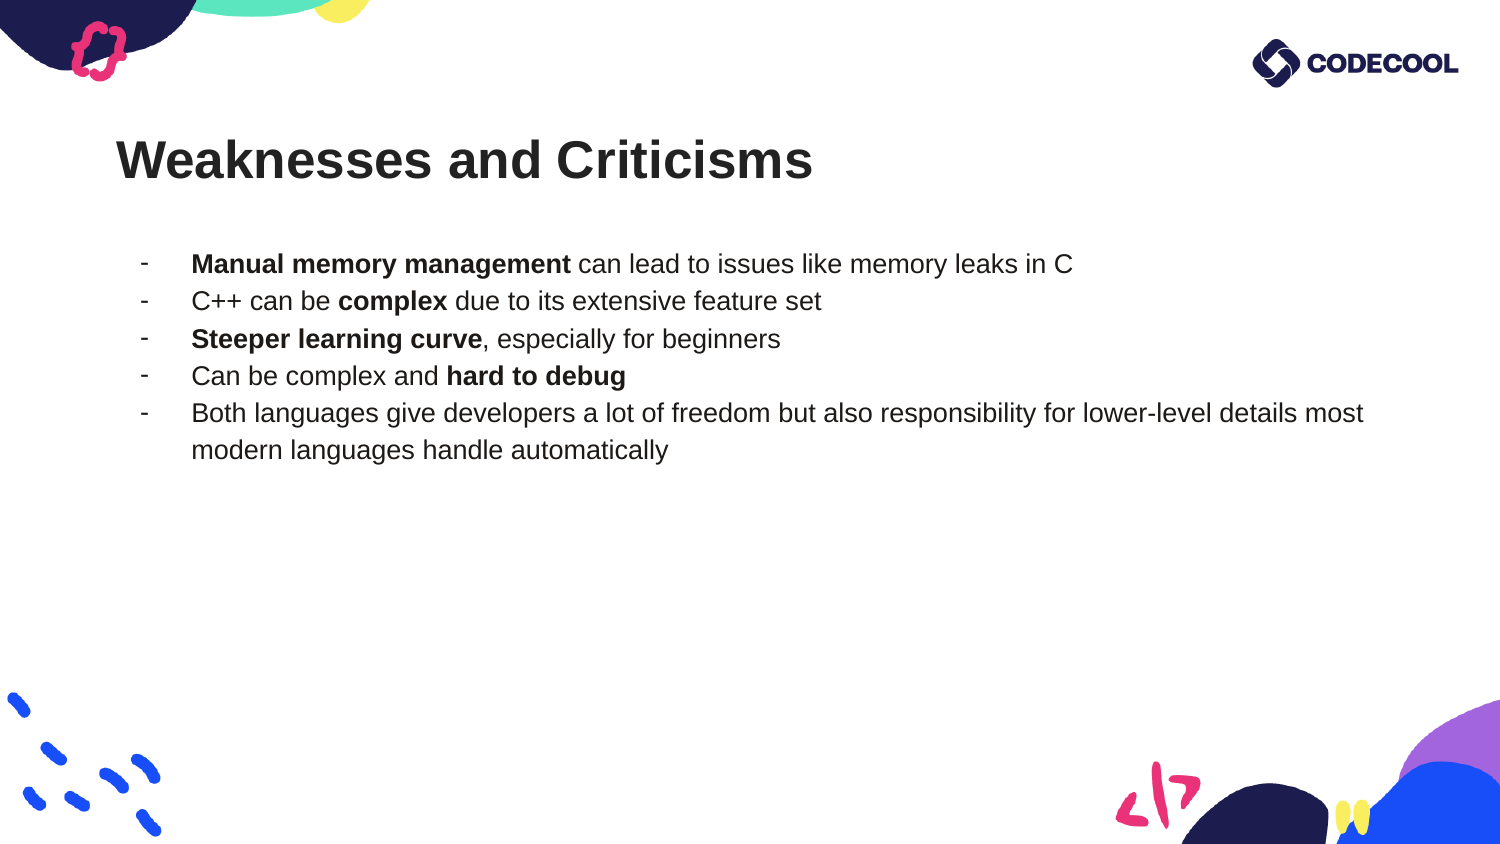

# Weaknesses and Criticisms
Manual memory management can lead to issues like memory leaks in C
C++ can be complex due to its extensive feature set
Steeper learning curve, especially for beginners
Can be complex and hard to debug
Both languages give developers a lot of freedom but also responsibility for lower-level details most modern languages handle automatically